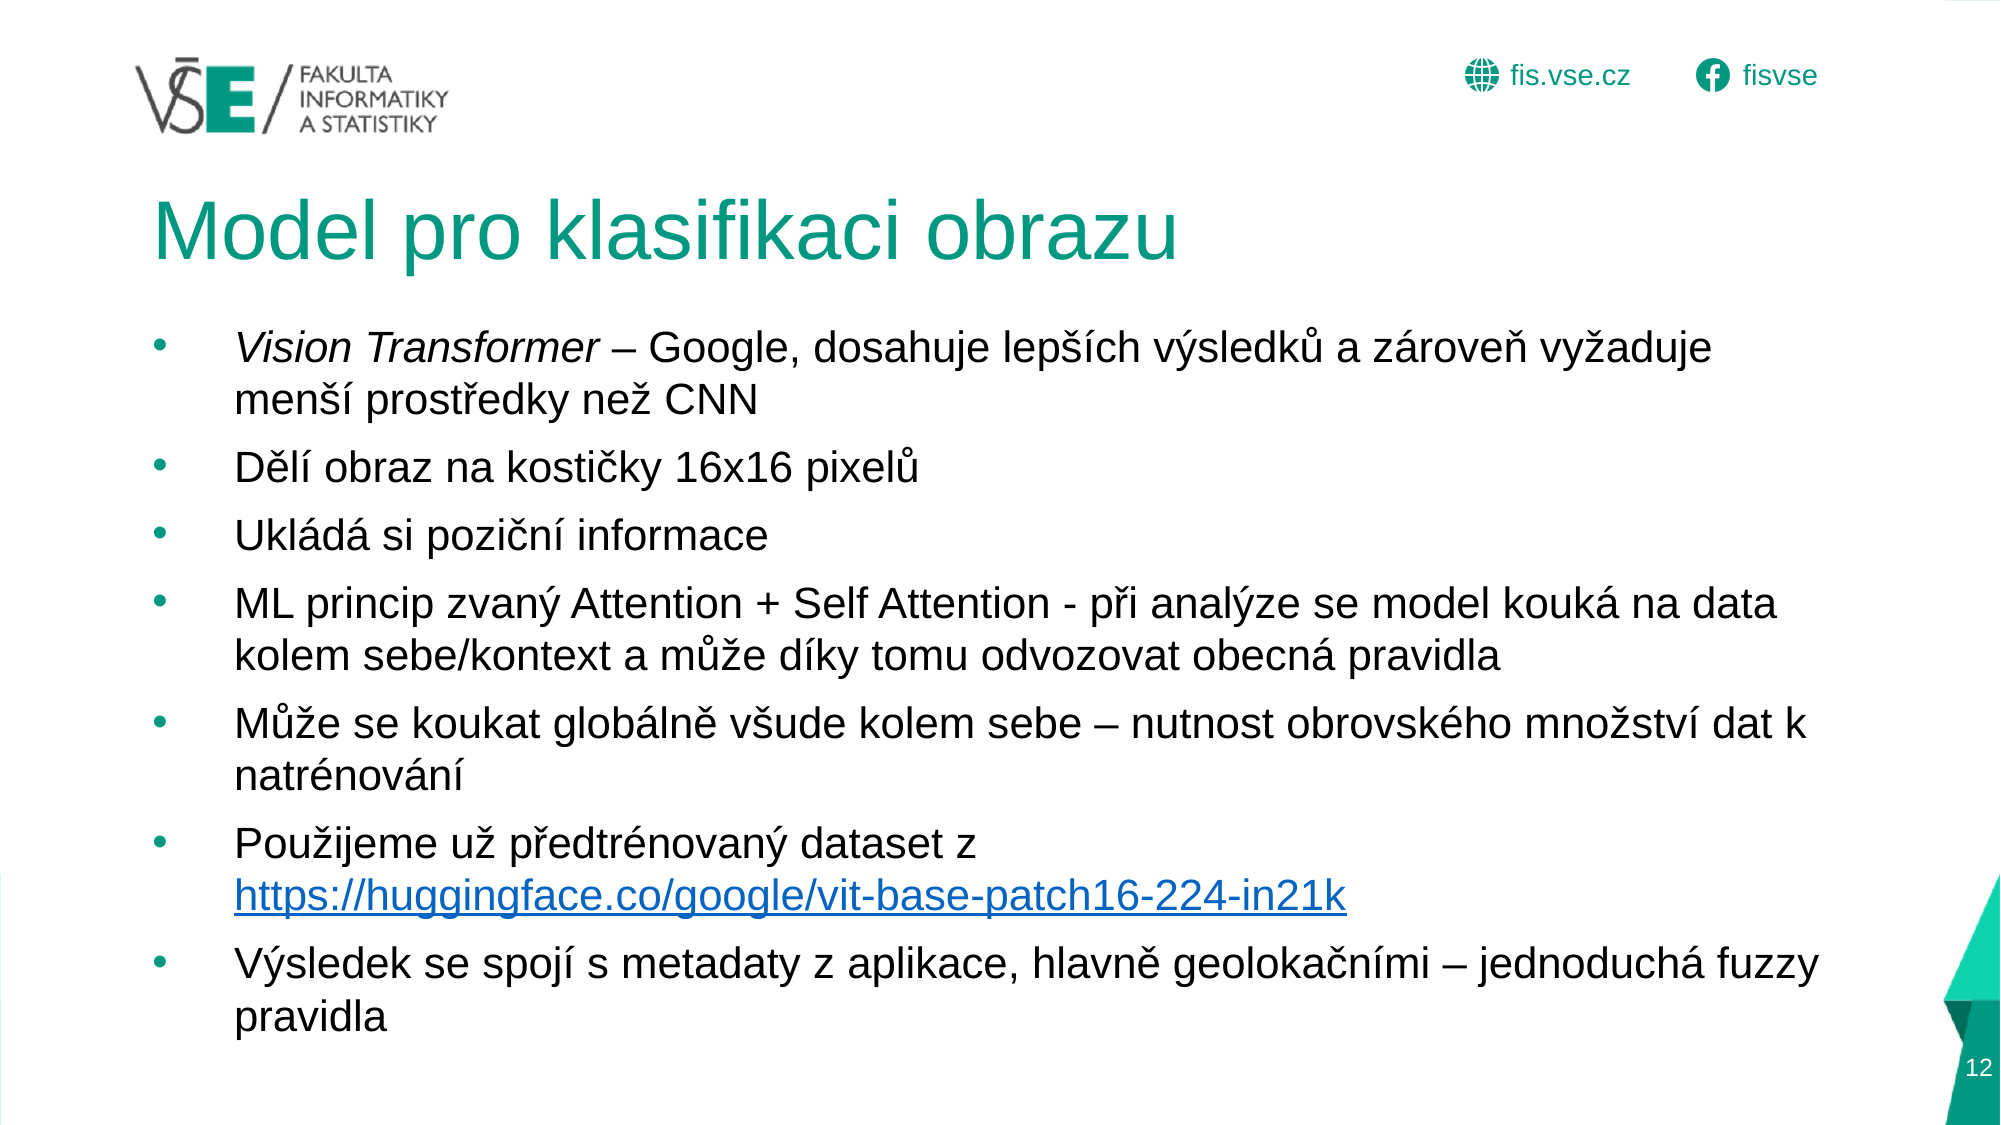

# Model pro klasifikaci obrazu
Vision Transformer – Google, dosahuje lepších výsledků a zároveň vyžaduje menší prostředky než CNN
Dělí obraz na kostičky 16x16 pixelů
Ukládá si poziční informace
ML princip zvaný Attention + Self Attention - při analýze se model kouká na data kolem sebe/kontext a může díky tomu odvozovat obecná pravidla
Může se koukat globálně všude kolem sebe – nutnost obrovského množství dat k natrénování
Použijeme už předtrénovaný dataset z https://huggingface.co/google/vit-base-patch16-224-in21k
Výsledek se spojí s metadaty z aplikace, hlavně geolokačními – jednoduchá fuzzy pravidla